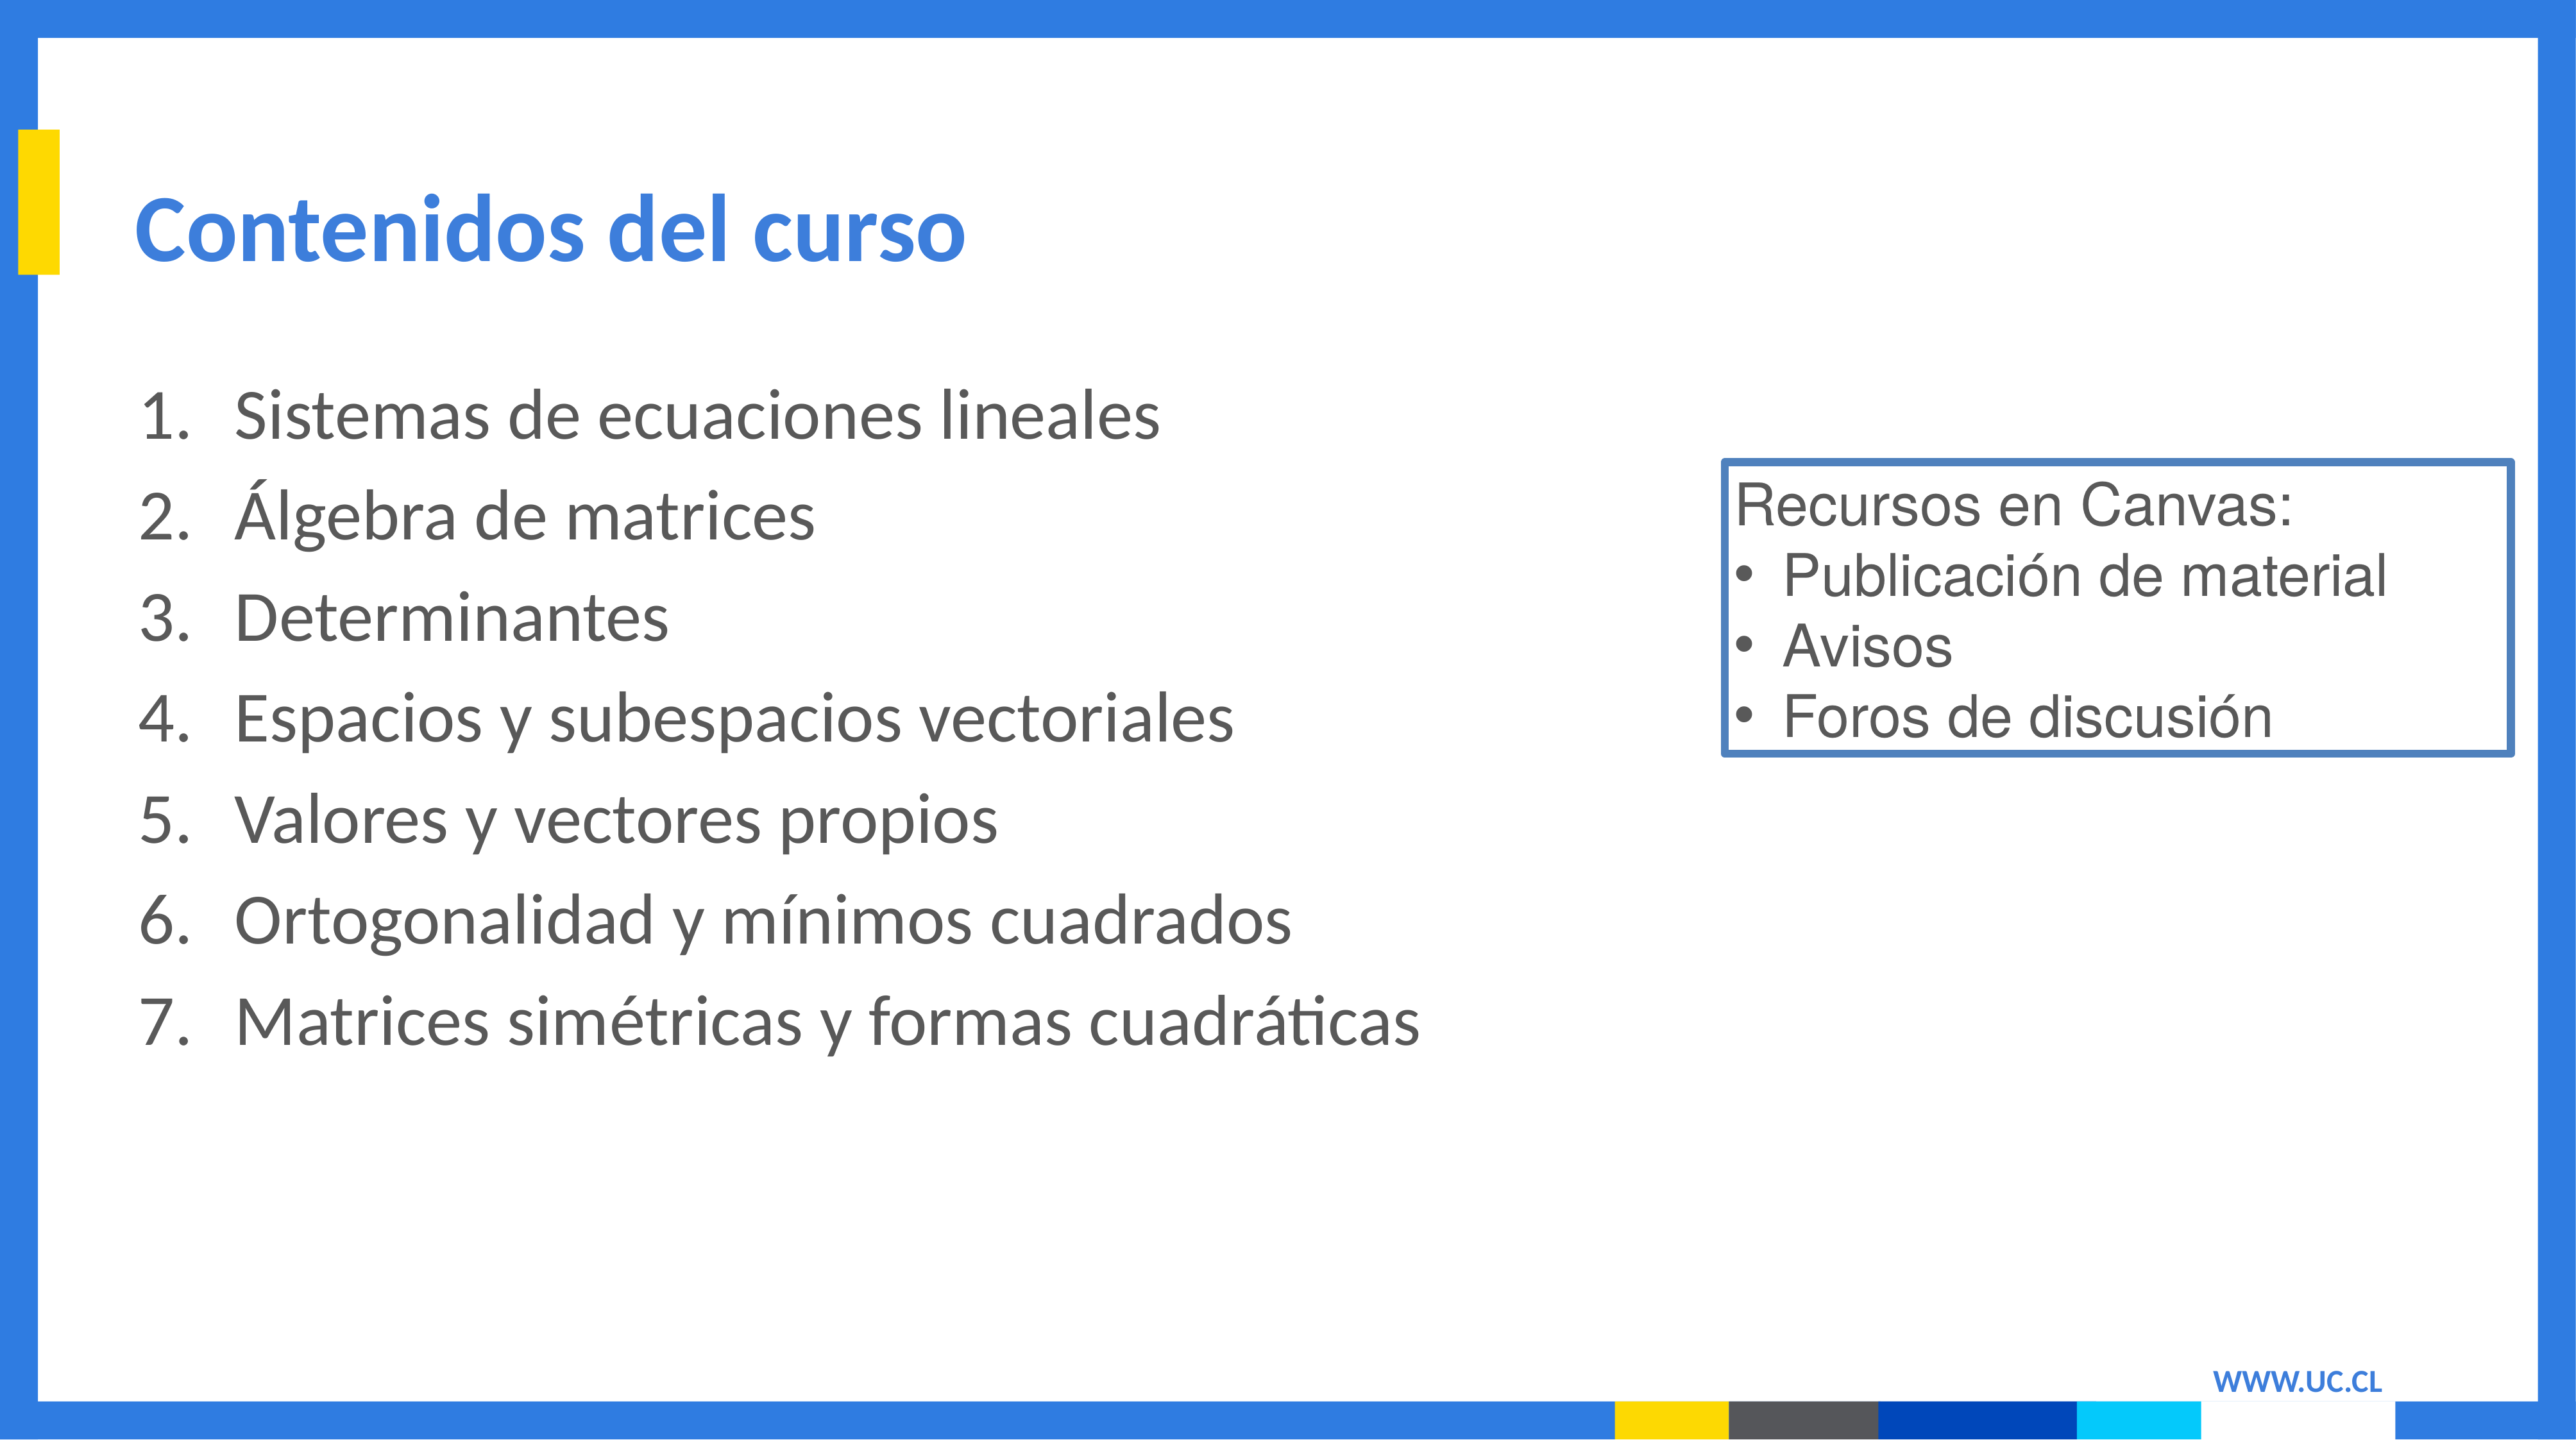

# Contenidos del curso
Sistemas de ecuaciones lineales
Álgebra de matrices
Determinantes
Espacios y subespacios vectoriales
Valores y vectores propios
Ortogonalidad y mínimos cuadrados
Matrices simétricas y formas cuadráticas

Recursos en Canvas:
Publicación de material
Avisos
Foros de discusión